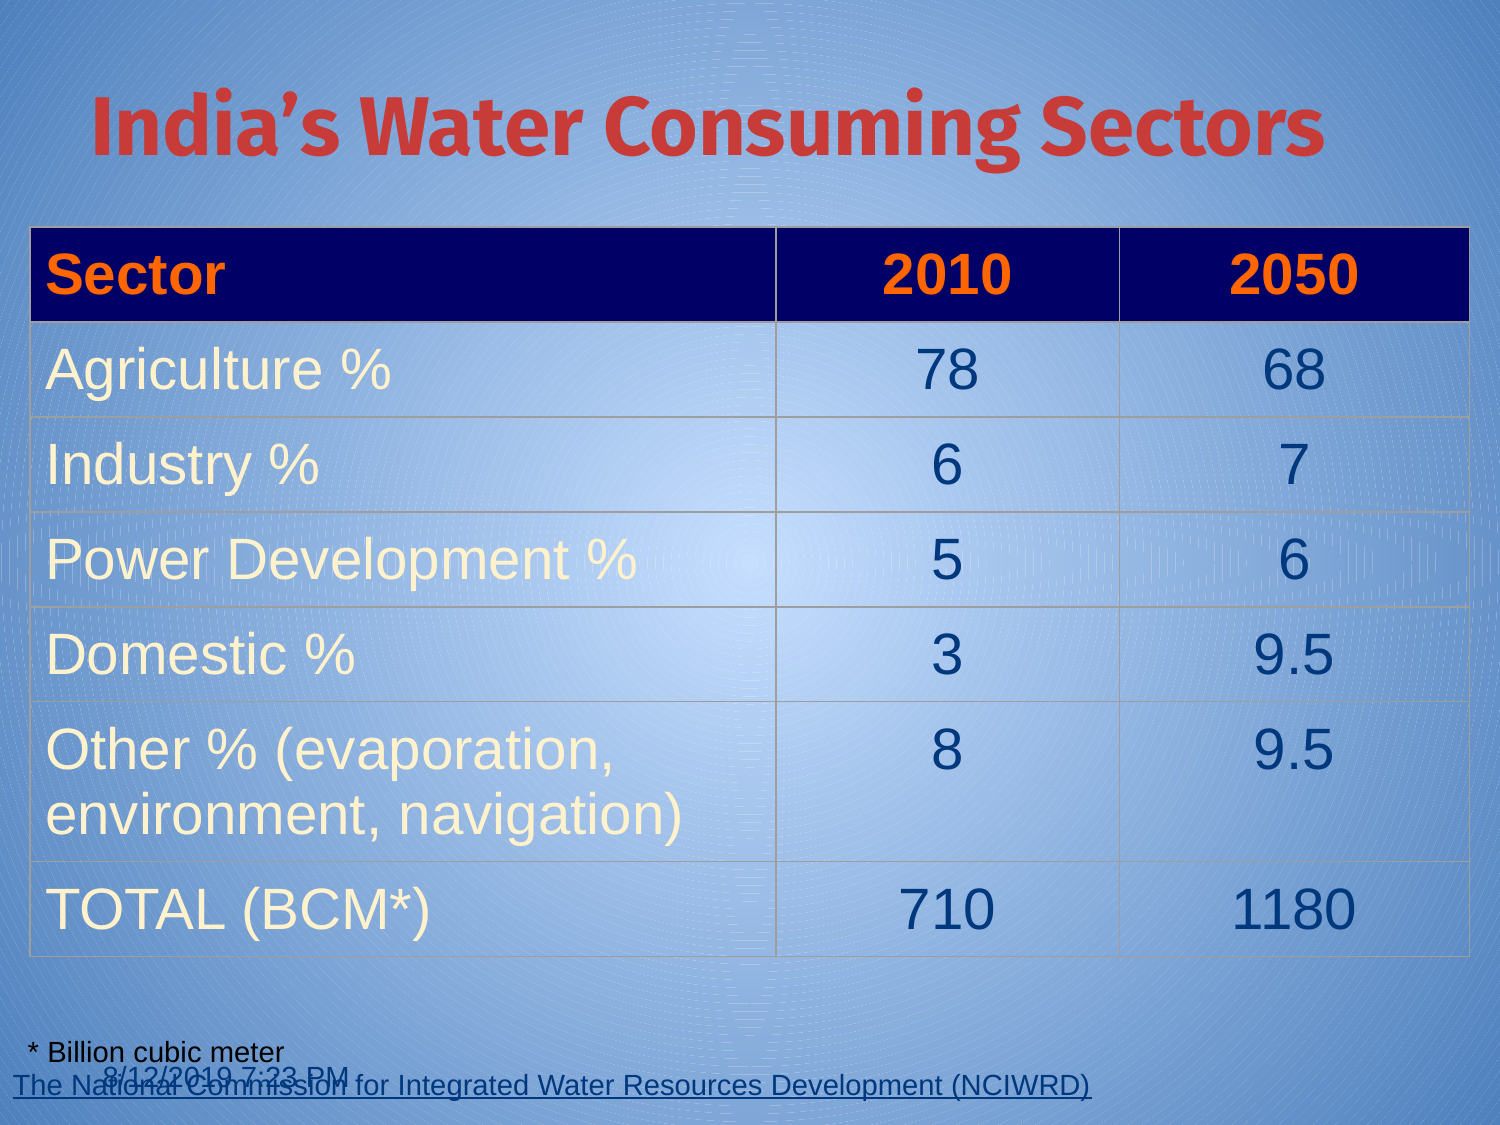

# India’s Water Consuming Sectors
| Sector | 2010 | 2050 |
| --- | --- | --- |
| Agriculture % | 78 | 68 |
| Industry % | 6 | 7 |
| Power Development % | 5 | 6 |
| Domestic % | 3 | 9.5 |
| Other % (evaporation, environment, navigation) | 8 | 9.5 |
| TOTAL (BCM\*) | 710 | 1180 |
* Billion cubic meter
8/12/2019 7:23 PM
The National Commission for Integrated Water Resources Development (NCIWRD)